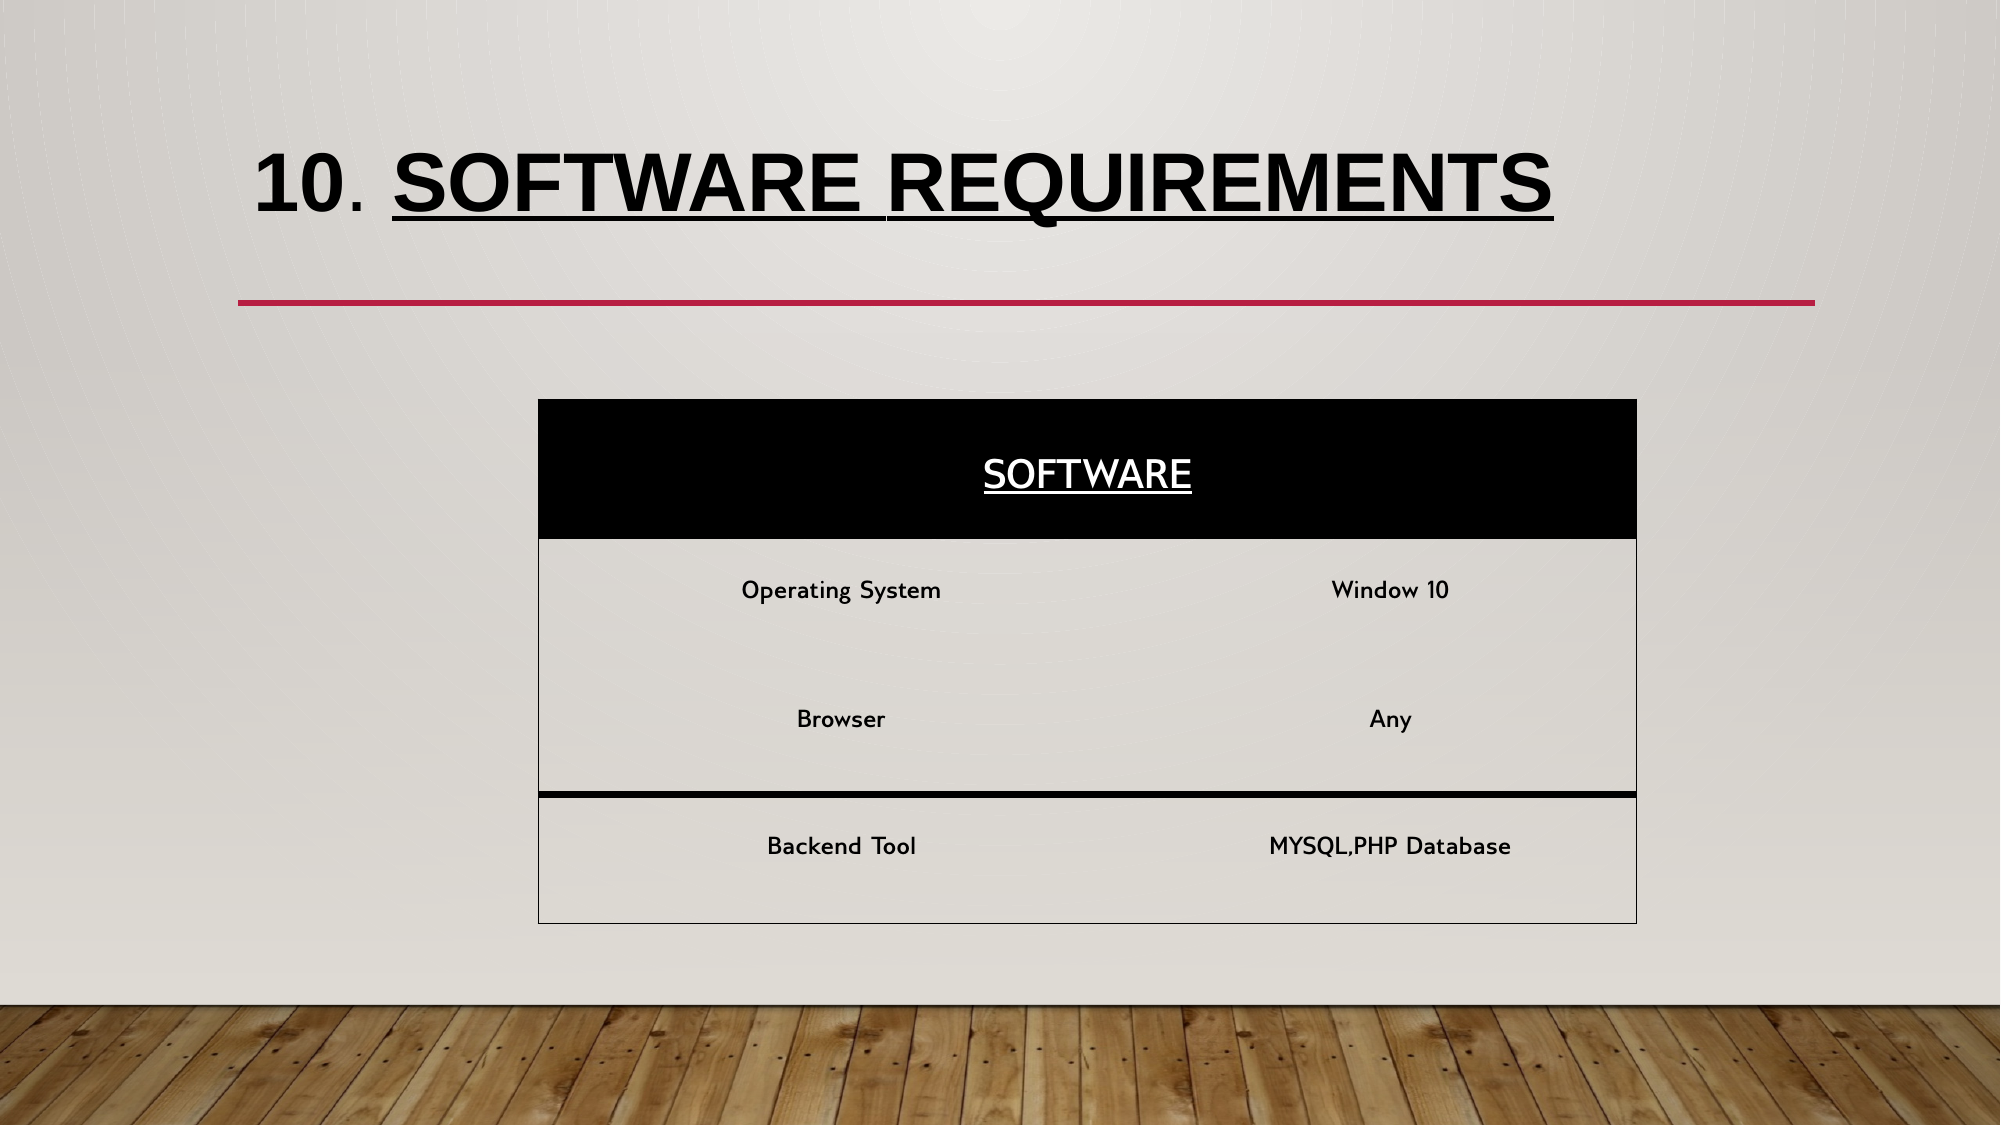

# 10. Software Requirements
| SOFTWARE |  |
| --- | --- |
| Operating System | Window 10 |
| Browser | Any |
| Backend Tool | MYSQL,PHP Database |